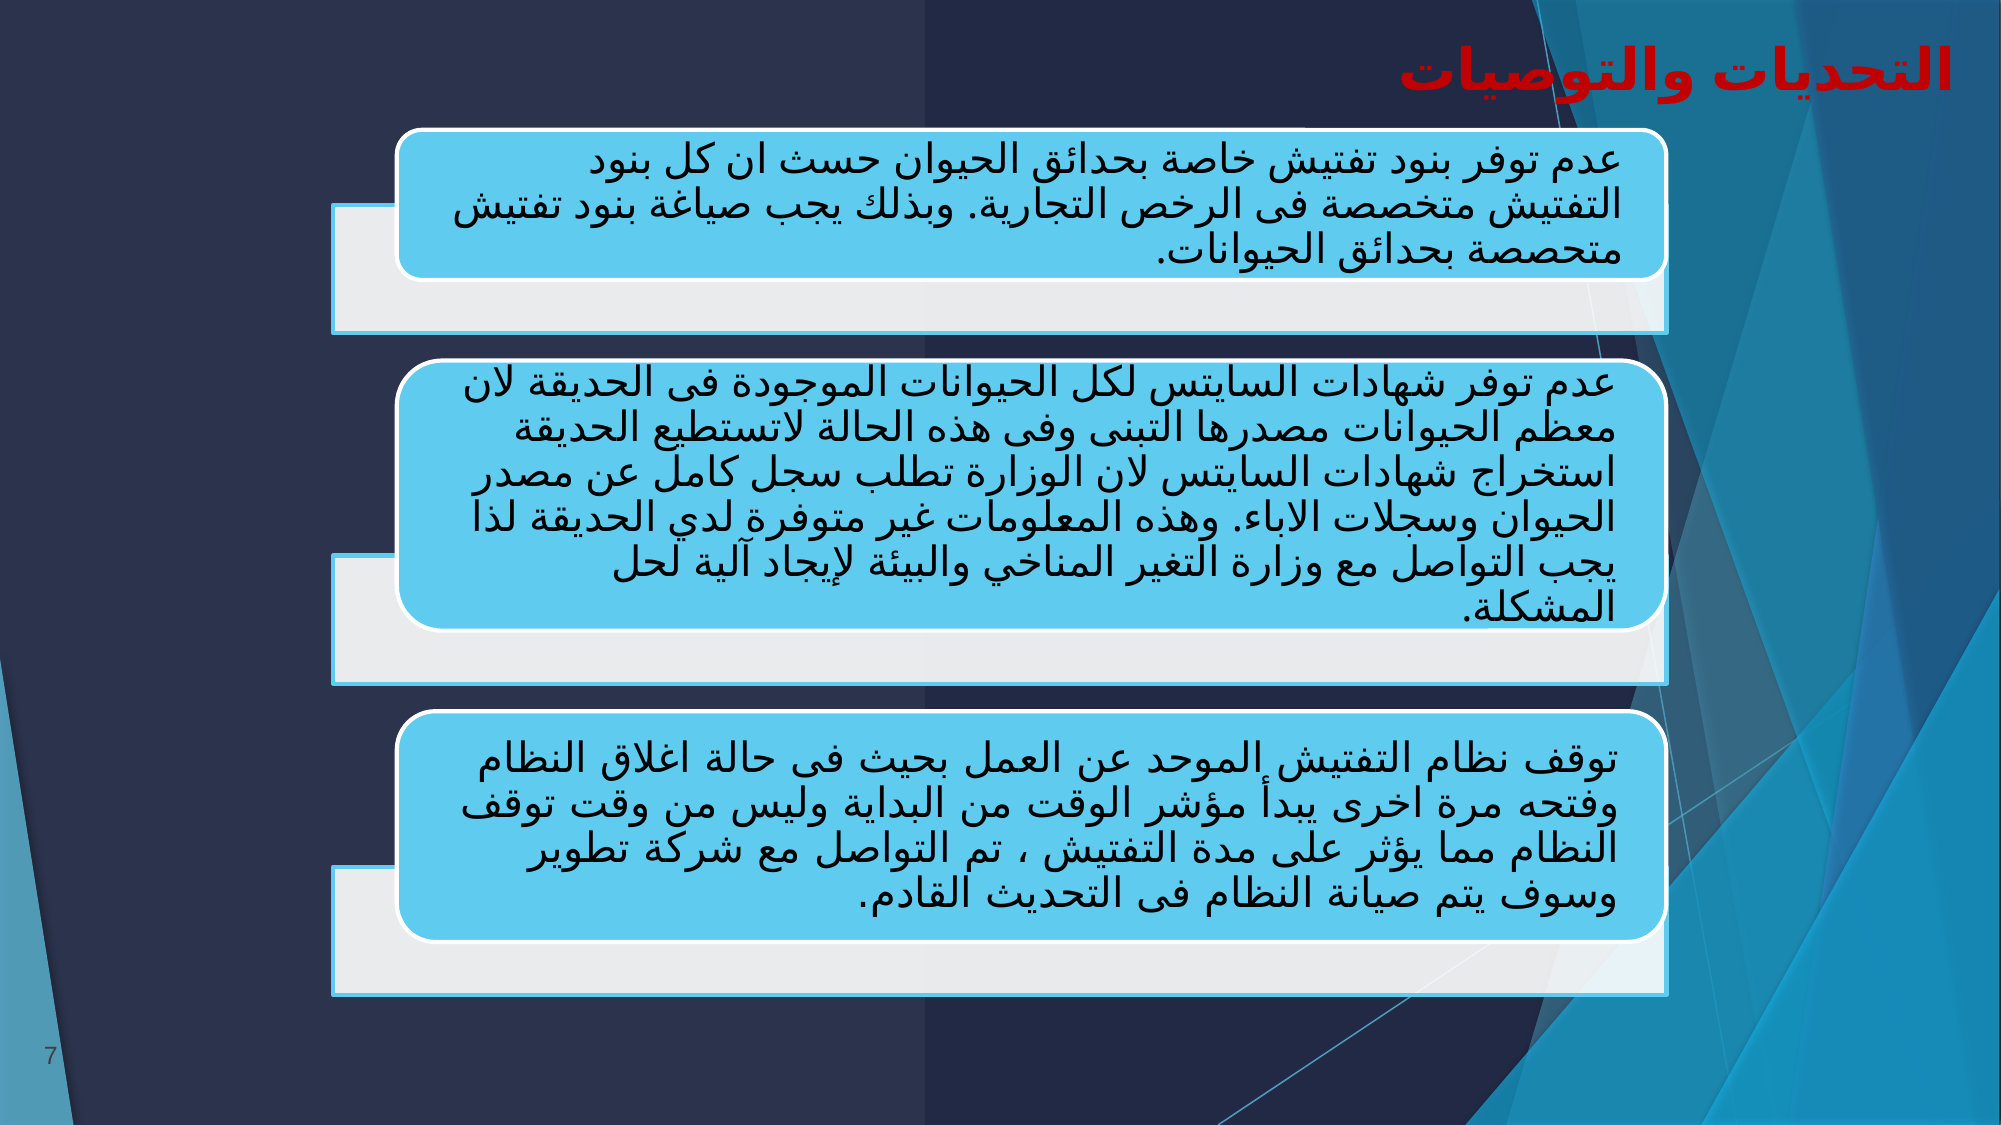

# التحديات والتوصيات
عدم توفر بنود تفتيش خاصة بحدائق الحيوان حسث ان كل بنود التفتيش متخصصة فى الرخص التجارية. وبذلك يجب صياغة بنود تفتيش متحصصة بحدائق الحيوانات.
عدم توفر شهادات السايتس لكل الحيوانات الموجودة فى الحديقة لان معظم الحيوانات مصدرها التبنى وفى هذه الحالة لاتستطيع الحديقة استخراج شهادات السايتس لان الوزارة تطلب سجل كامل عن مصدر الحيوان وسجلات الاباء. وهذه المعلومات غير متوفرة لدي الحديقة لذا يجب التواصل مع وزارة التغير المناخي والبيئة لإيجاد آلية لحل المشكلة.
توقف نظام التفتيش الموحد عن العمل بحيث فى حالة اغلاق النظام وفتحه مرة اخرى يبدأ مؤشر الوقت من البداية وليس من وقت توقف النظام مما يؤثر على مدة التفتيش ، تم التواصل مع شركة تطوير وسوف يتم صيانة النظام فى التحديث القادم.
7